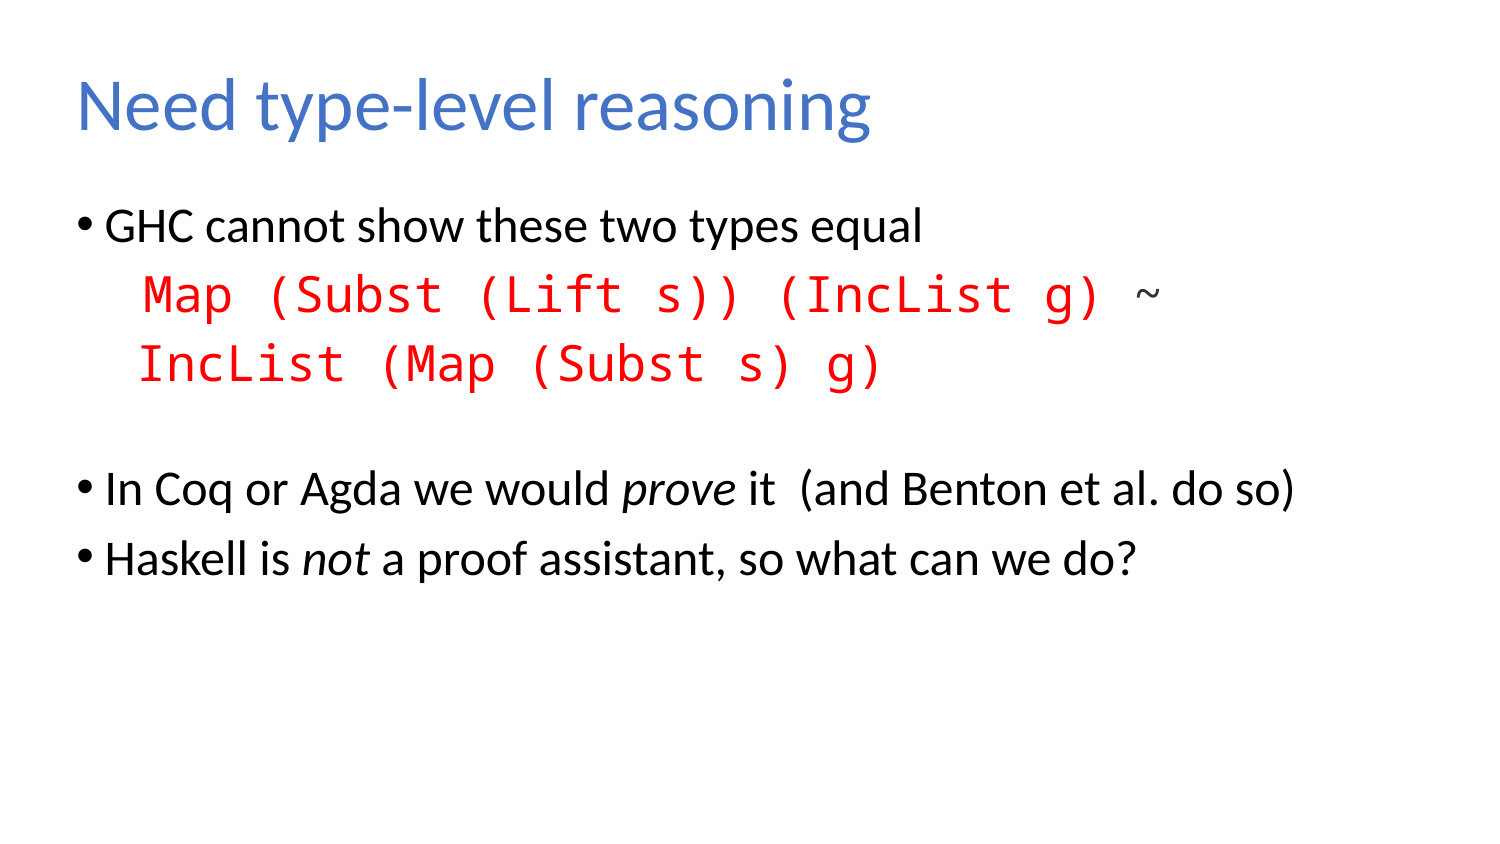

# Need type-level reasoning
GHC cannot show these two types equal
      Map (Subst (Lift s)) (IncList g) ~
  IncList (Map (Subst s) g)
In Coq or Agda we would prove it  (and Benton et al. do so)
Haskell is not a proof assistant, so what can we do?